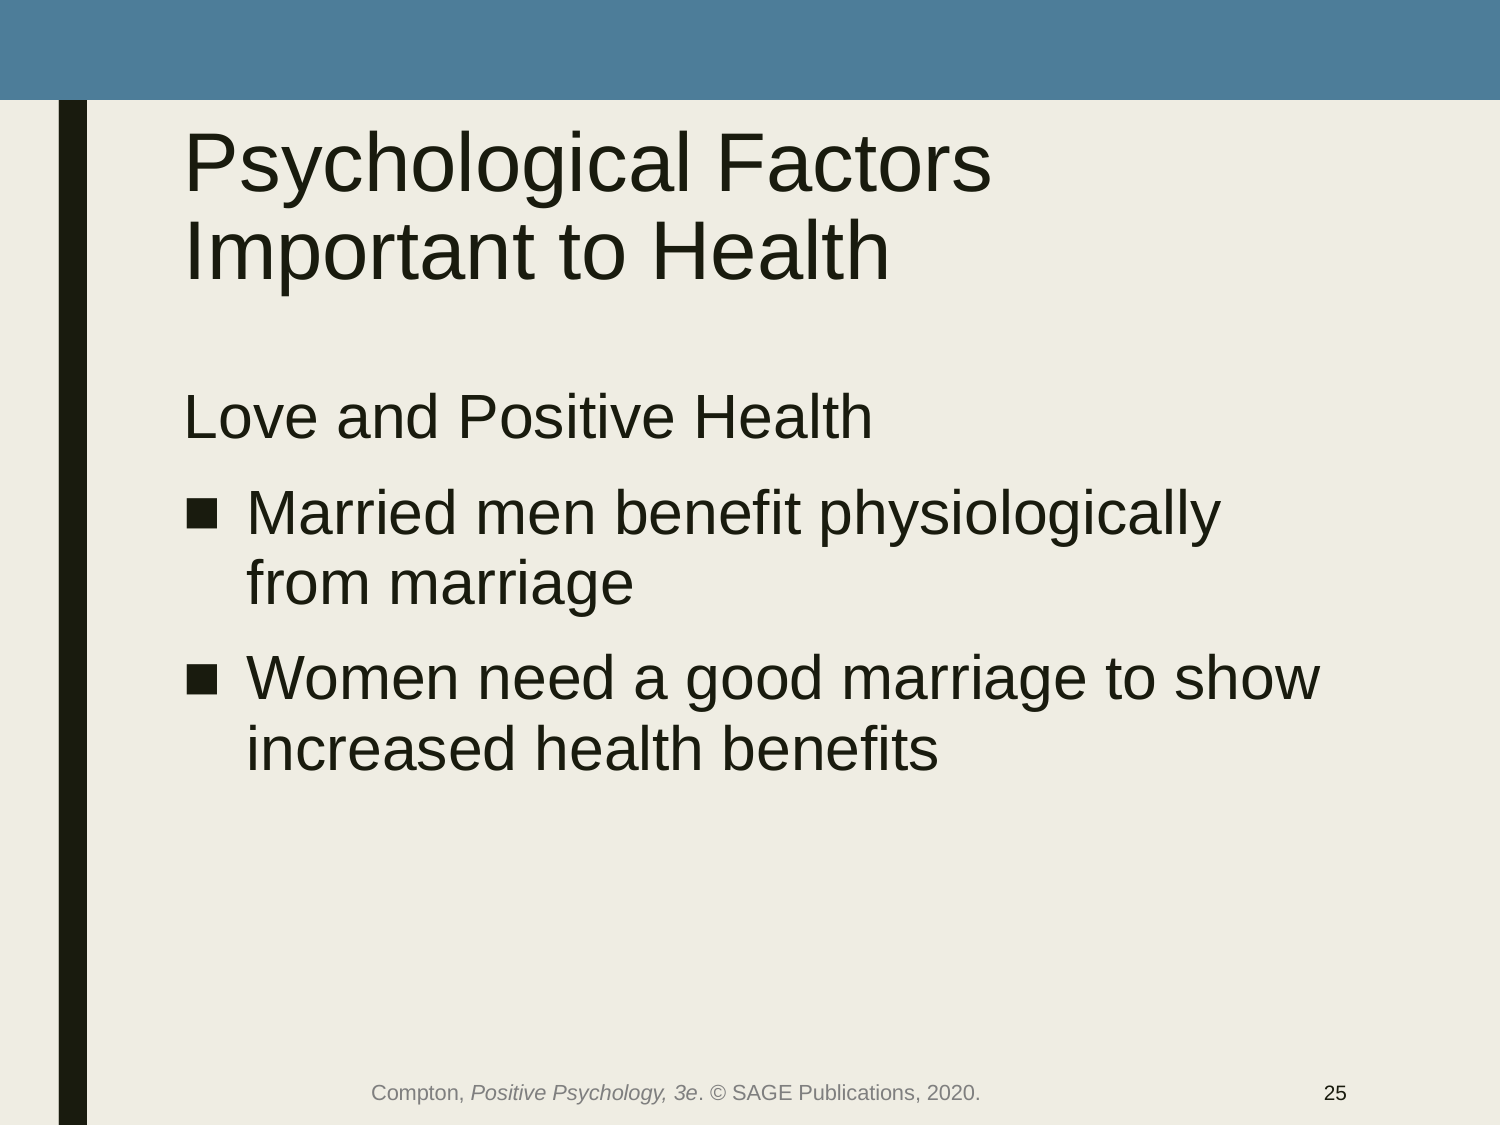

# Psychological Factors Important to Health
Love and Positive Health
Married men benefit physiologically from marriage
Women need a good marriage to show increased health benefits

Compton, Positive Psychology, 3e. © SAGE Publications, 2020.
25